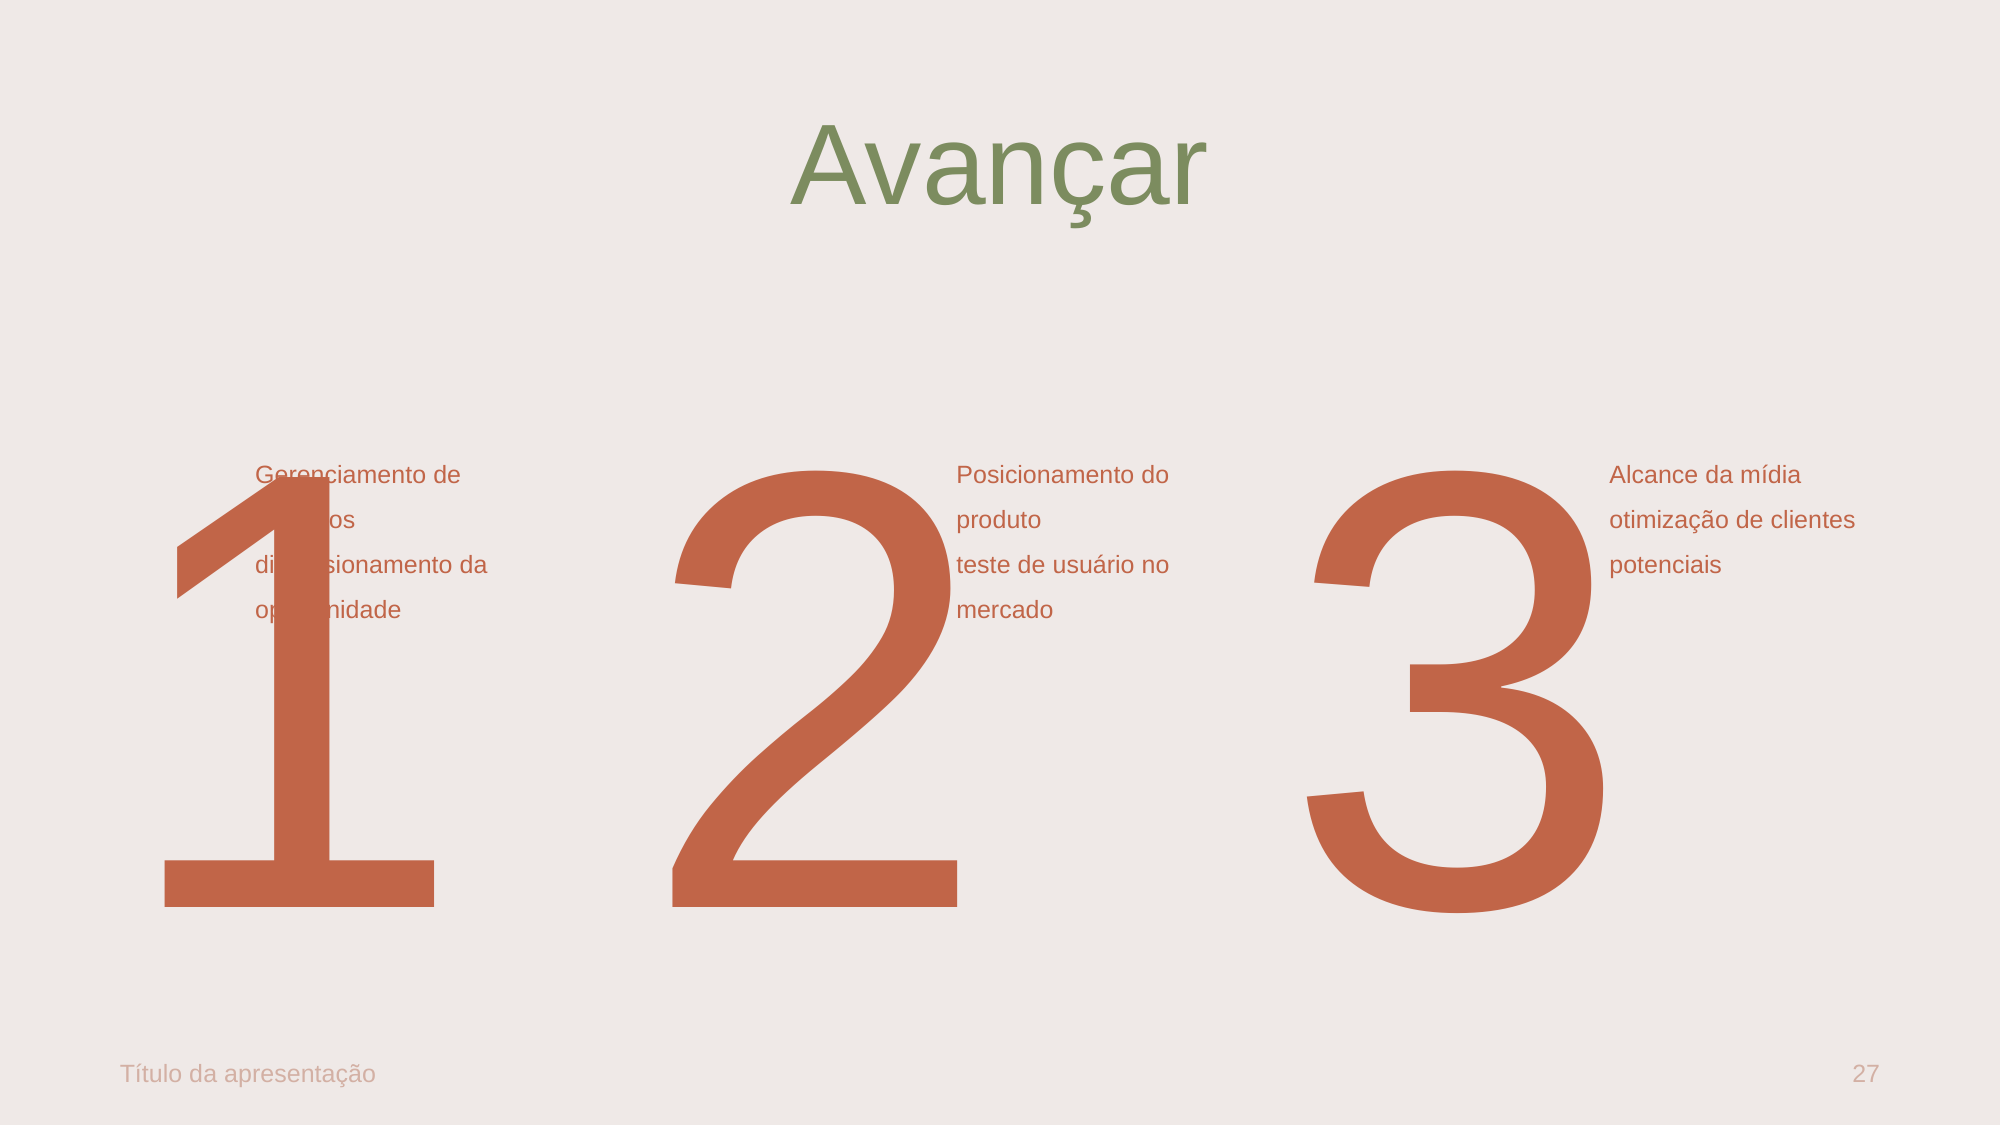

# Avançar
1
2
3
Gerenciamento de negócios
dimensionamento da oportunidade
Posicionamento do produto
teste de usuário no mercado
Alcance da mídia
otimização de clientes potenciais
Título da apresentação
27